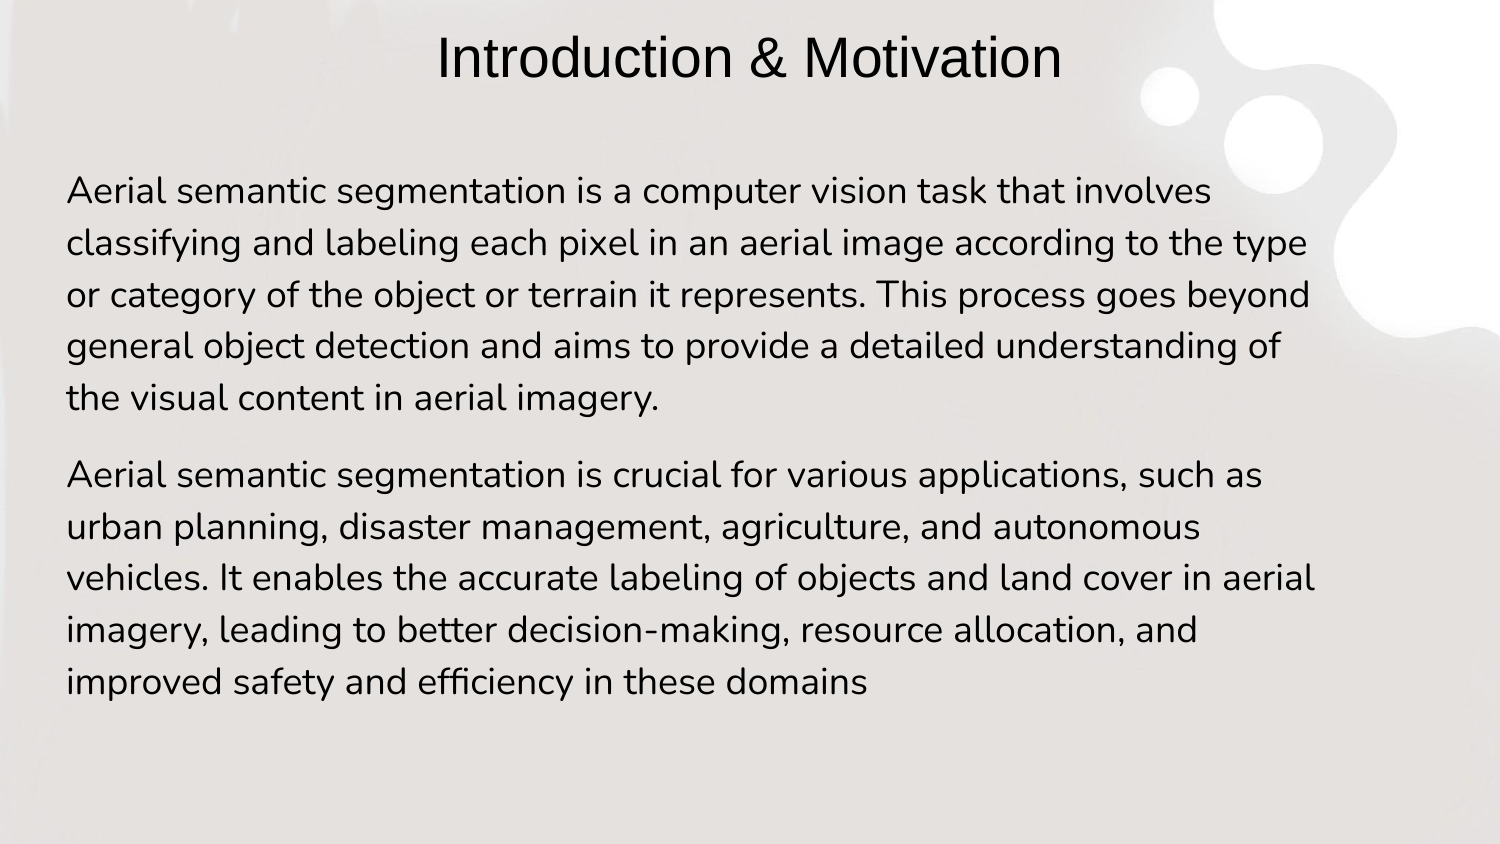

# Introduction & Motivation
Aerial semantic segmentation is a computer vision task that involves classifying and labeling each pixel in an aerial image according to the type or category of the object or terrain it represents. This process goes beyond general object detection and aims to provide a detailed understanding of the visual content in aerial imagery.
Aerial semantic segmentation is crucial for various applications, such as urban planning, disaster management, agriculture, and autonomous vehicles. It enables the accurate labeling of objects and land cover in aerial imagery, leading to better decision-making, resource allocation, and improved safety and efficiency in these domains